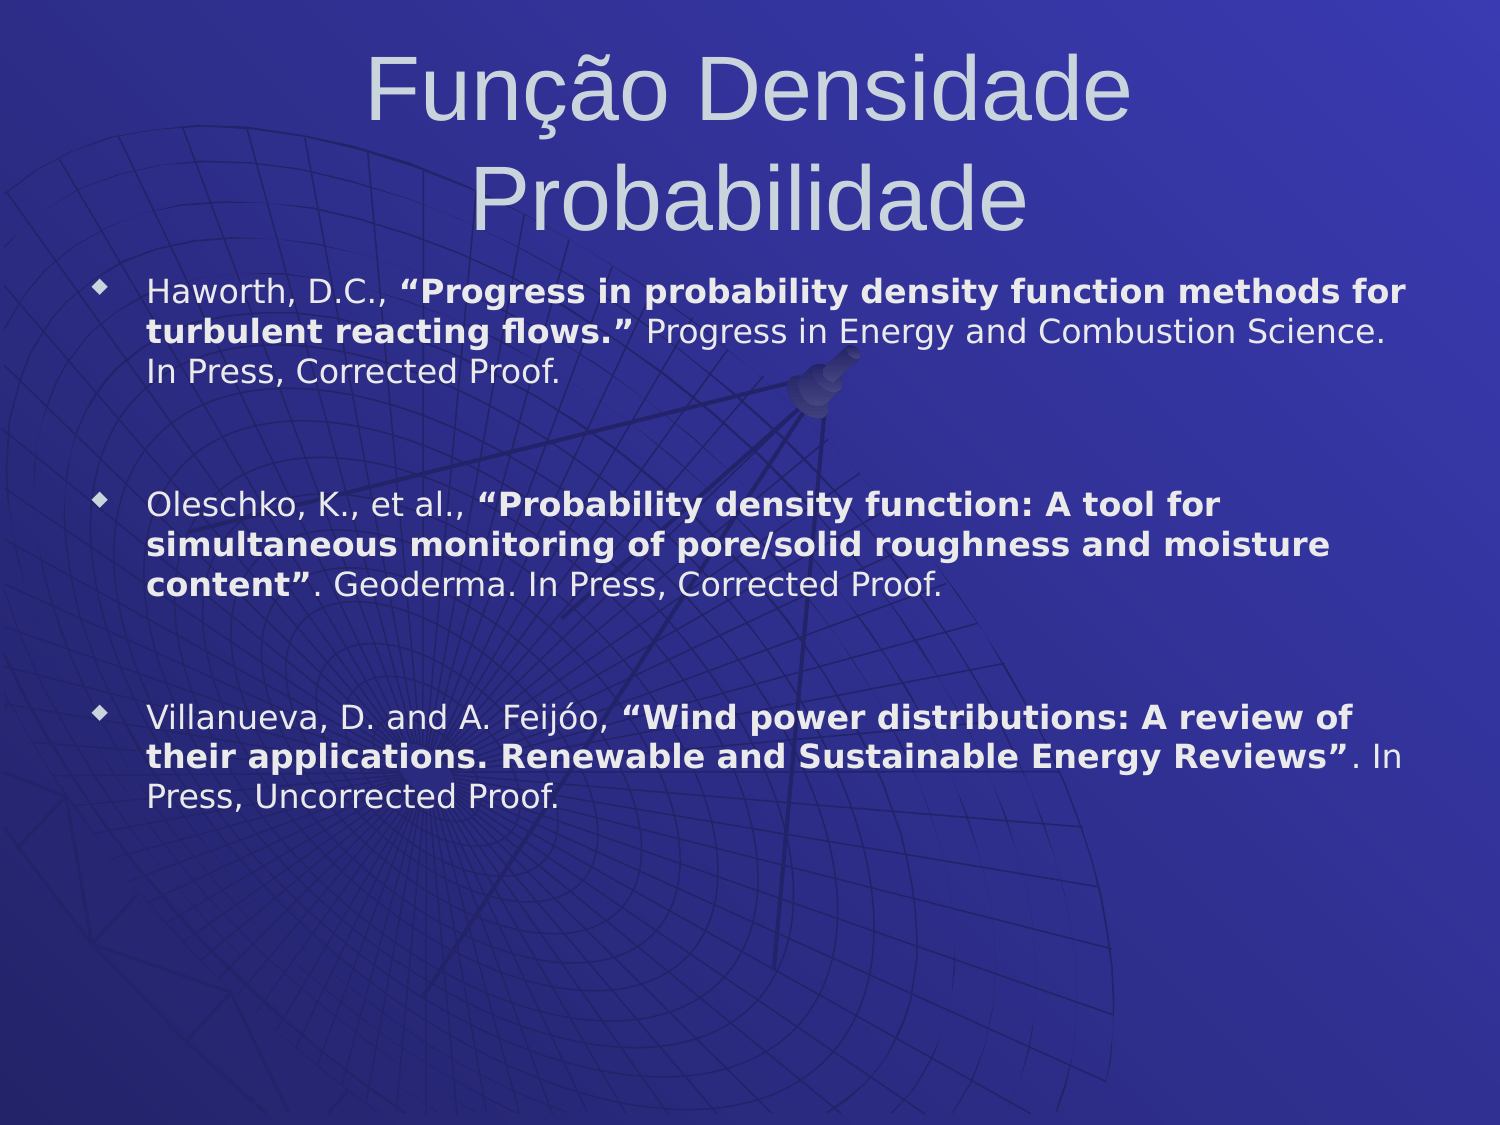

# Função Densidade Probabilidade
Haworth, D.C., “Progress in probability density function methods for turbulent reacting flows.” Progress in Energy and Combustion Science. In Press, Corrected Proof.

Oleschko, K., et al., “Probability density function: A tool for simultaneous monitoring of pore/solid roughness and moisture content”. Geoderma. In Press, Corrected Proof.

Villanueva, D. and A. Feijóo, “Wind power distributions: A review of their applications. Renewable and Sustainable Energy Reviews”. In Press, Uncorrected Proof.